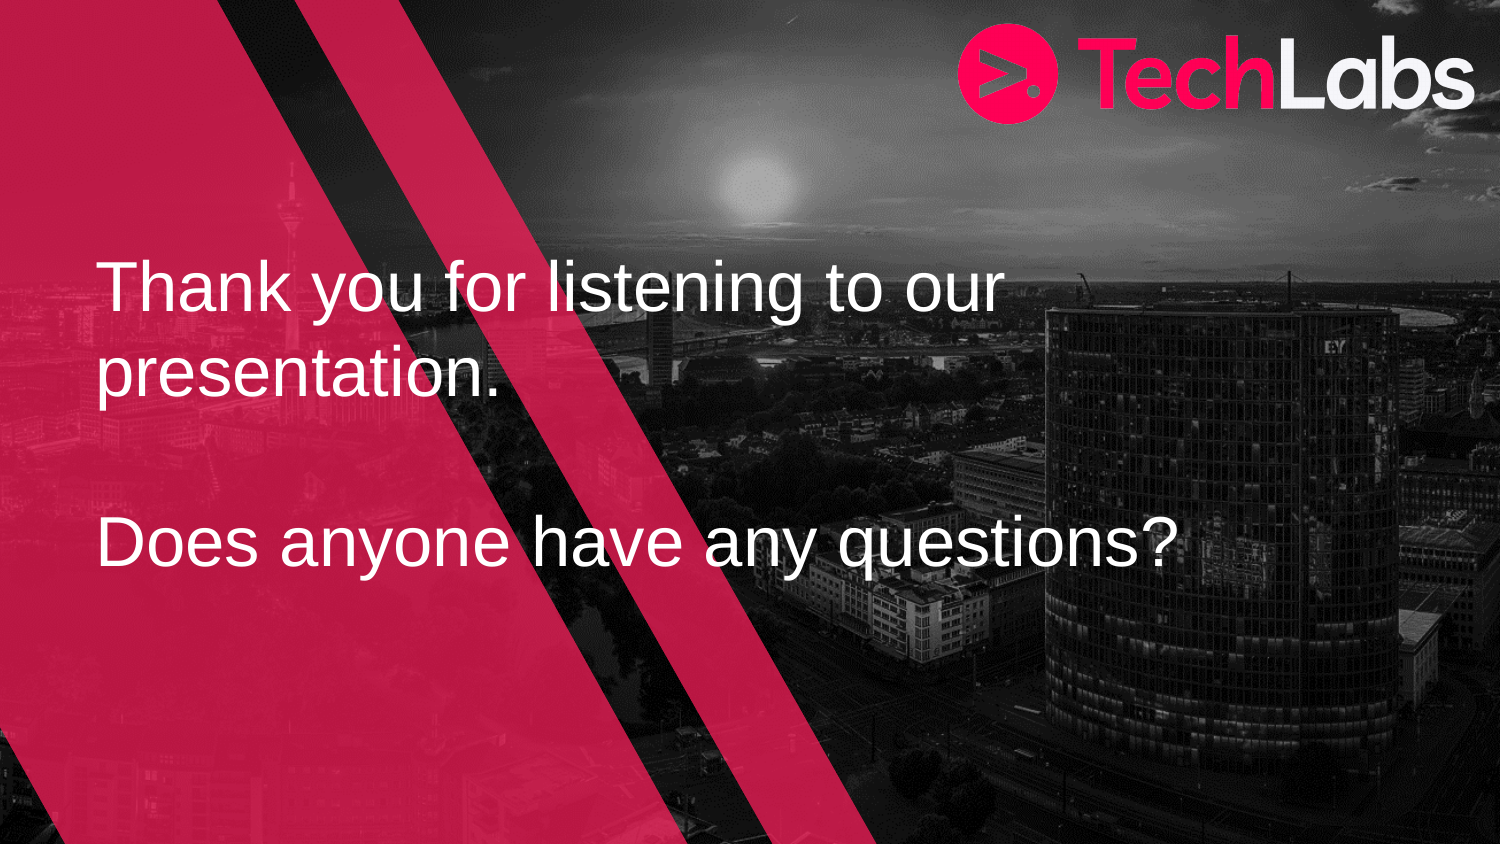

# Thank you for listening to our presentation. Does anyone have any questions?